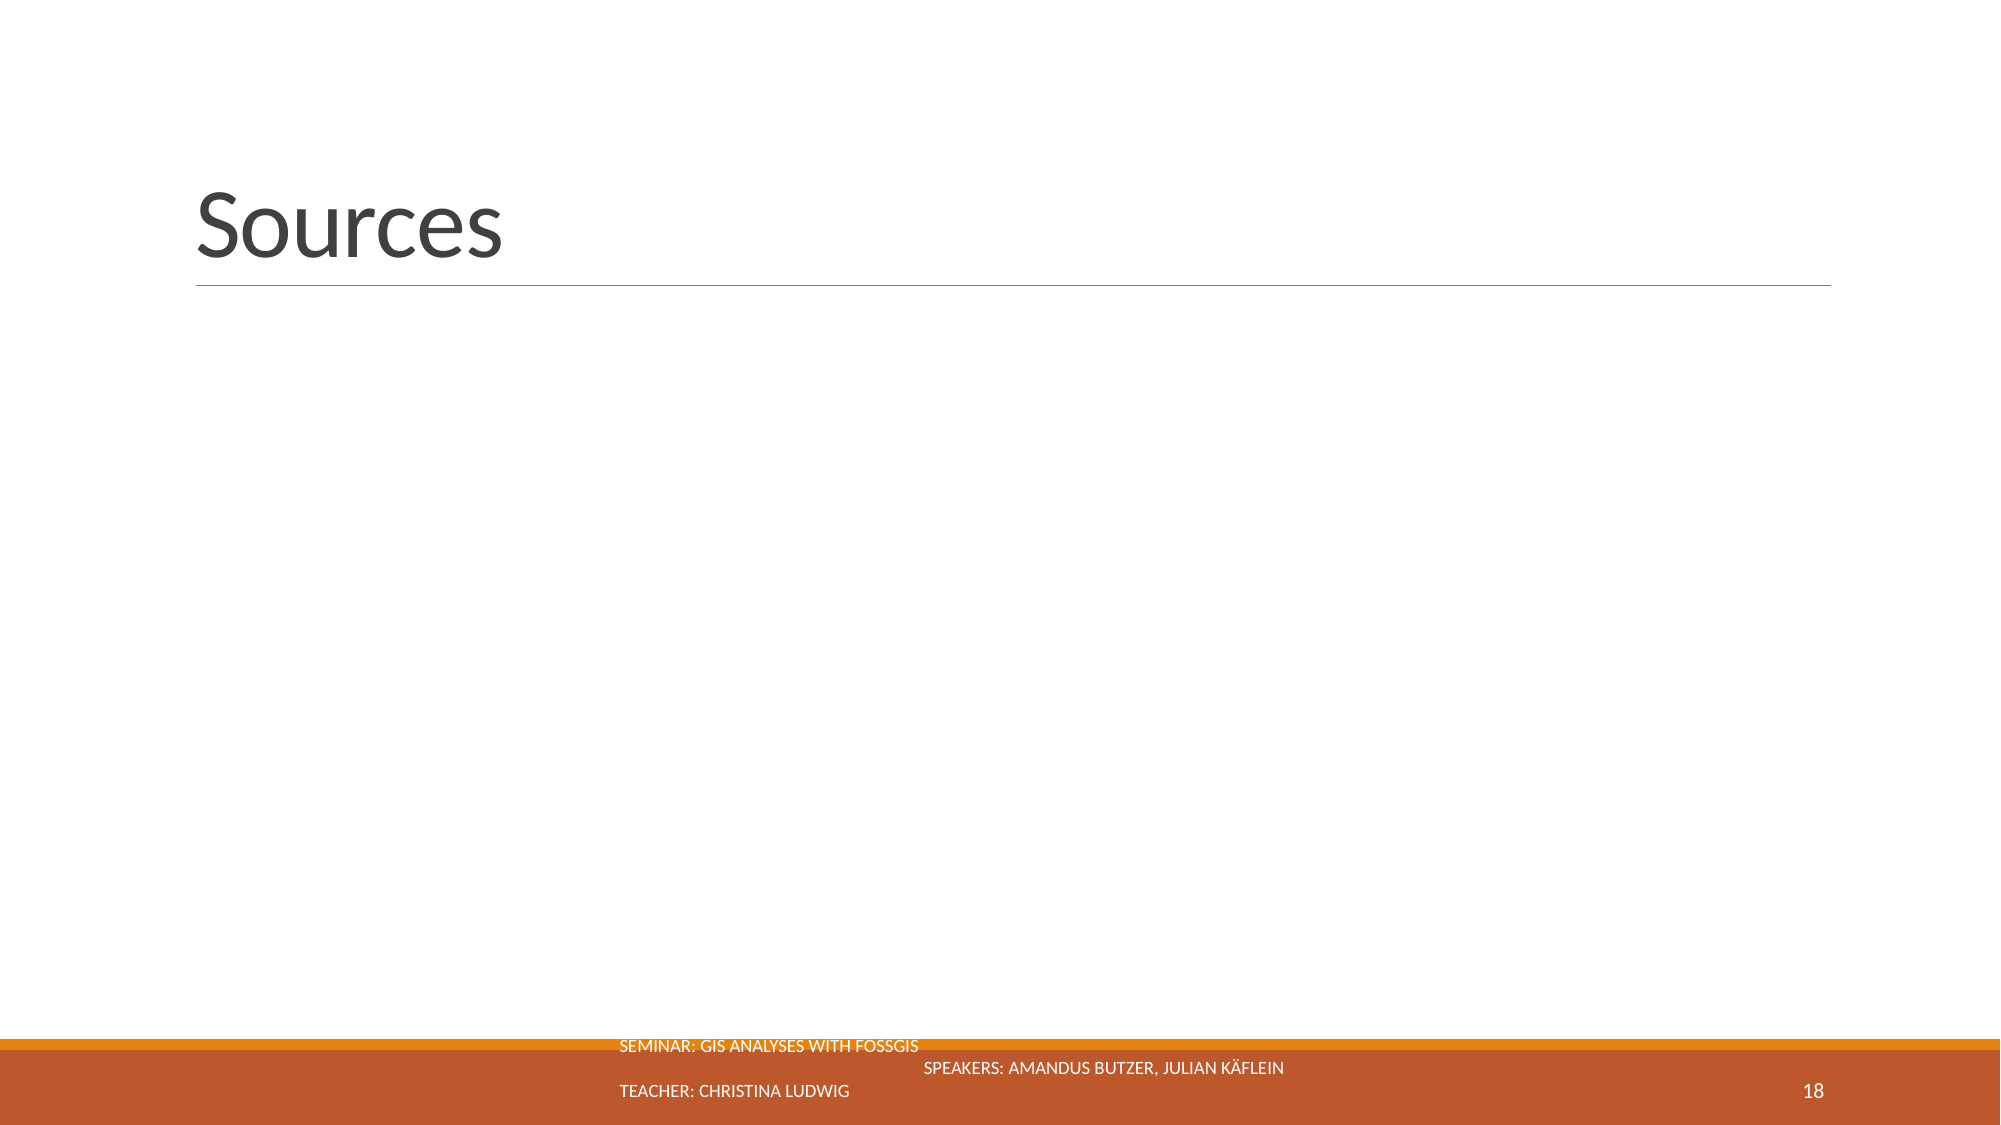

# Sources

Seminar: GIS Analyses with FOSSGIS    					 Speakers: Amandus Butzer, Julian Käflein
Teacher: Christina Ludwig							 			29.01.2019
18